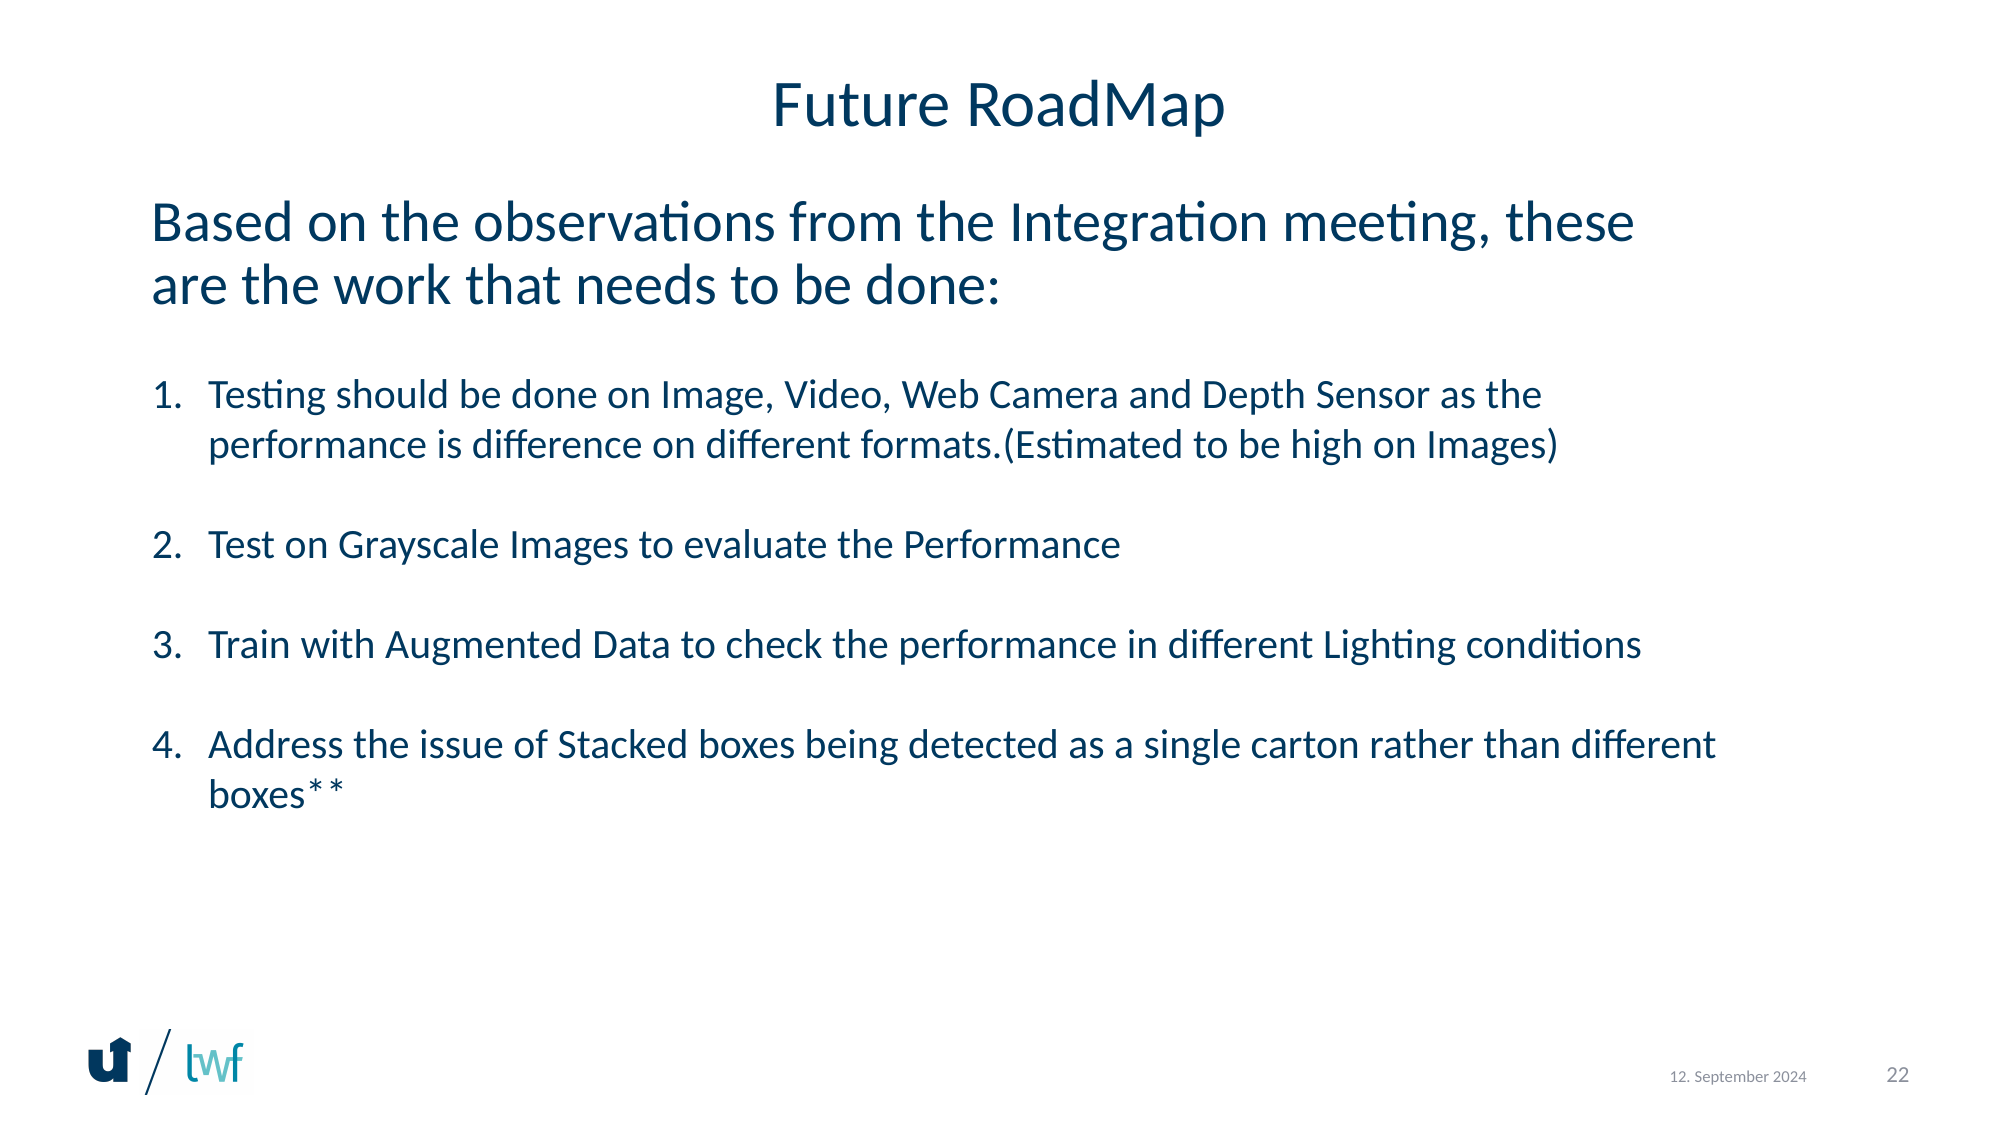

# Future RoadMap
Based on the observations from the Integration meeting, these are the work that needs to be done:
Testing should be done on Image, Video, Web Camera and Depth Sensor as the performance is difference on different formats.(Estimated to be high on Images)

Test on Grayscale Images to evaluate the Performance

Train with Augmented Data to check the performance in different Lighting conditions

Address the issue of Stacked boxes being detected as a single carton rather than different boxes**
22
12. September 2024